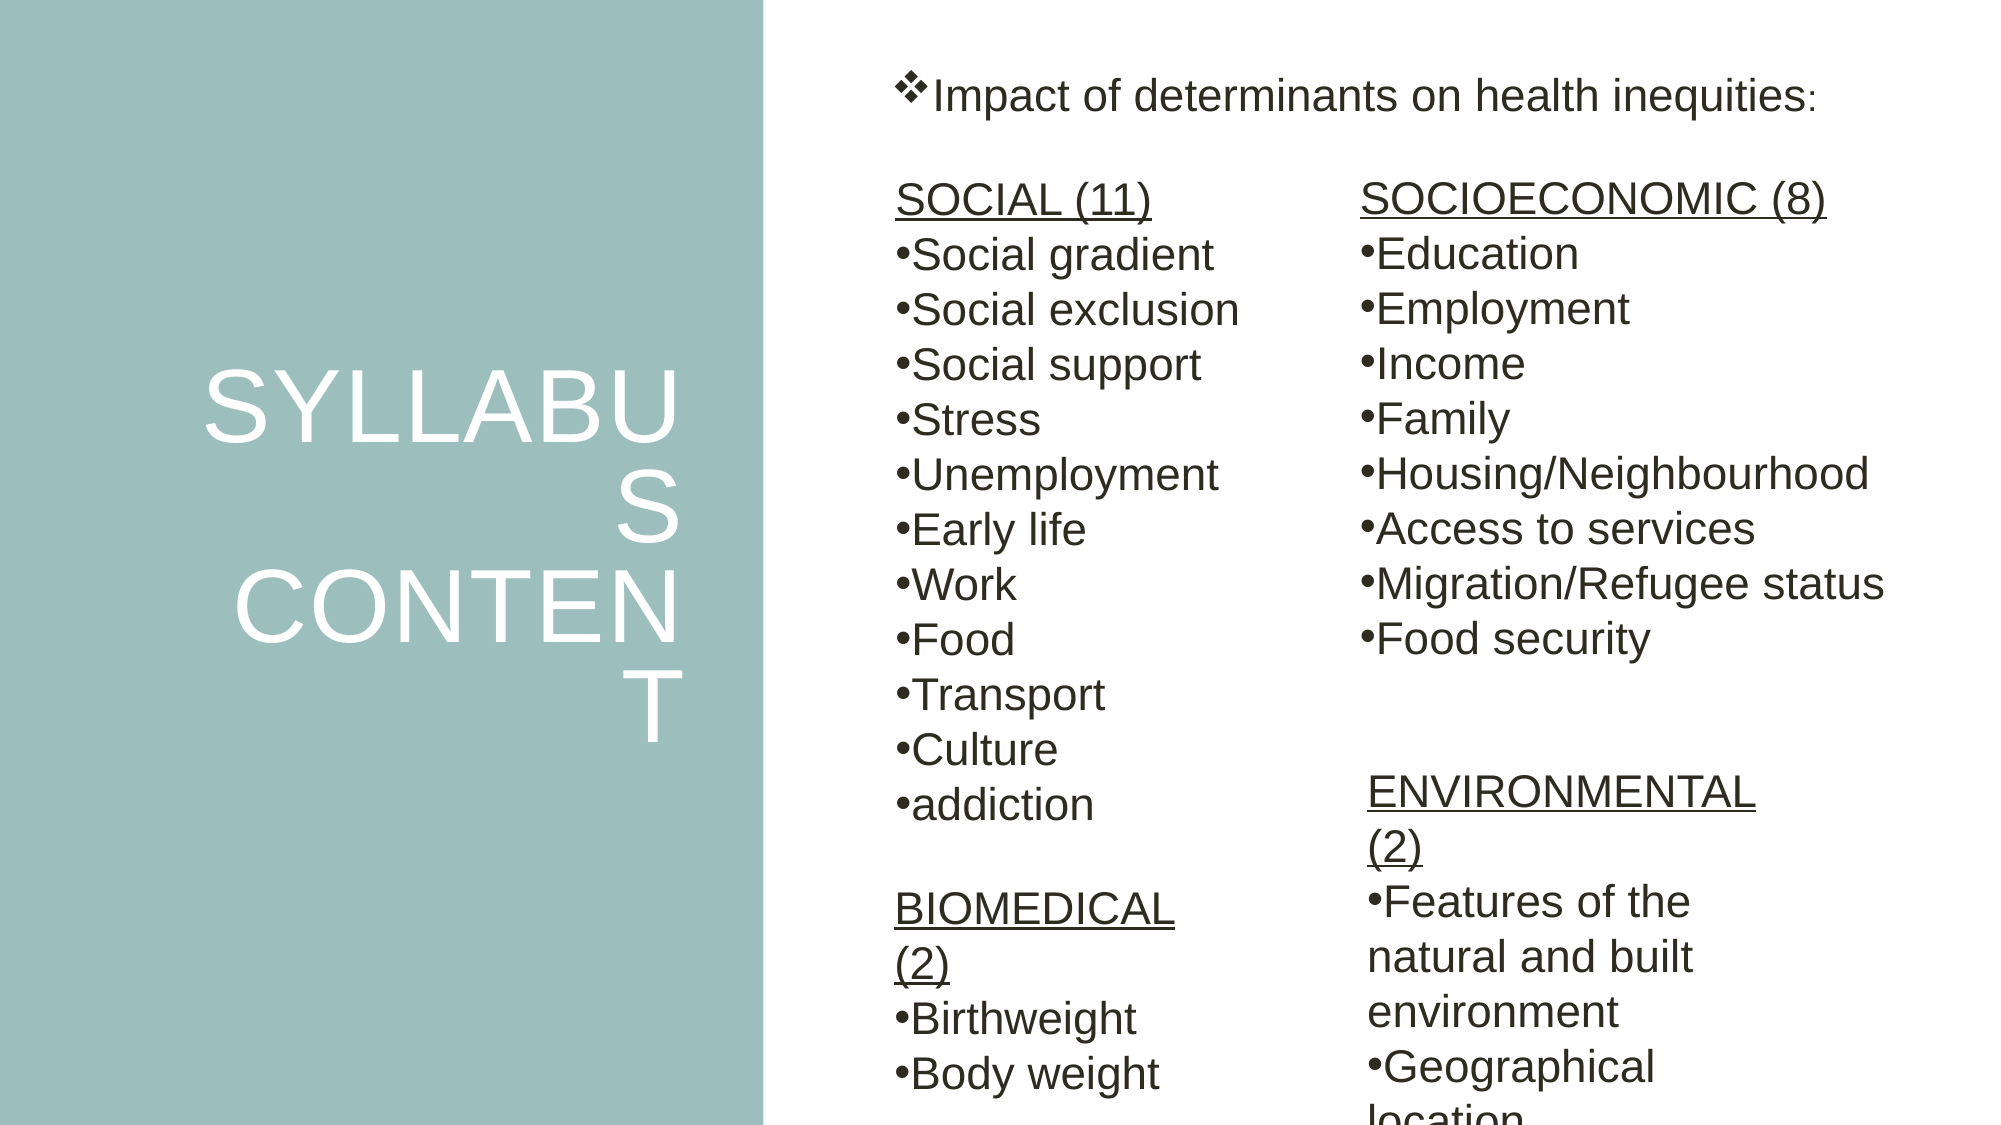

Impact of determinants on health inequities:
# Syllabus content
SOCIOECONOMIC (8)
Education
Employment
Income
Family
Housing/Neighbourhood
Access to services
Migration/Refugee status
Food security
SOCIAL (11)
Social gradient
Social exclusion
Social support
Stress
Unemployment
Early life
Work
Food
Transport
Culture
addiction
ENVIRONMENTAL (2)
Features of the natural and built environment
Geographical location
BIOMEDICAL (2)
Birthweight
Body weight